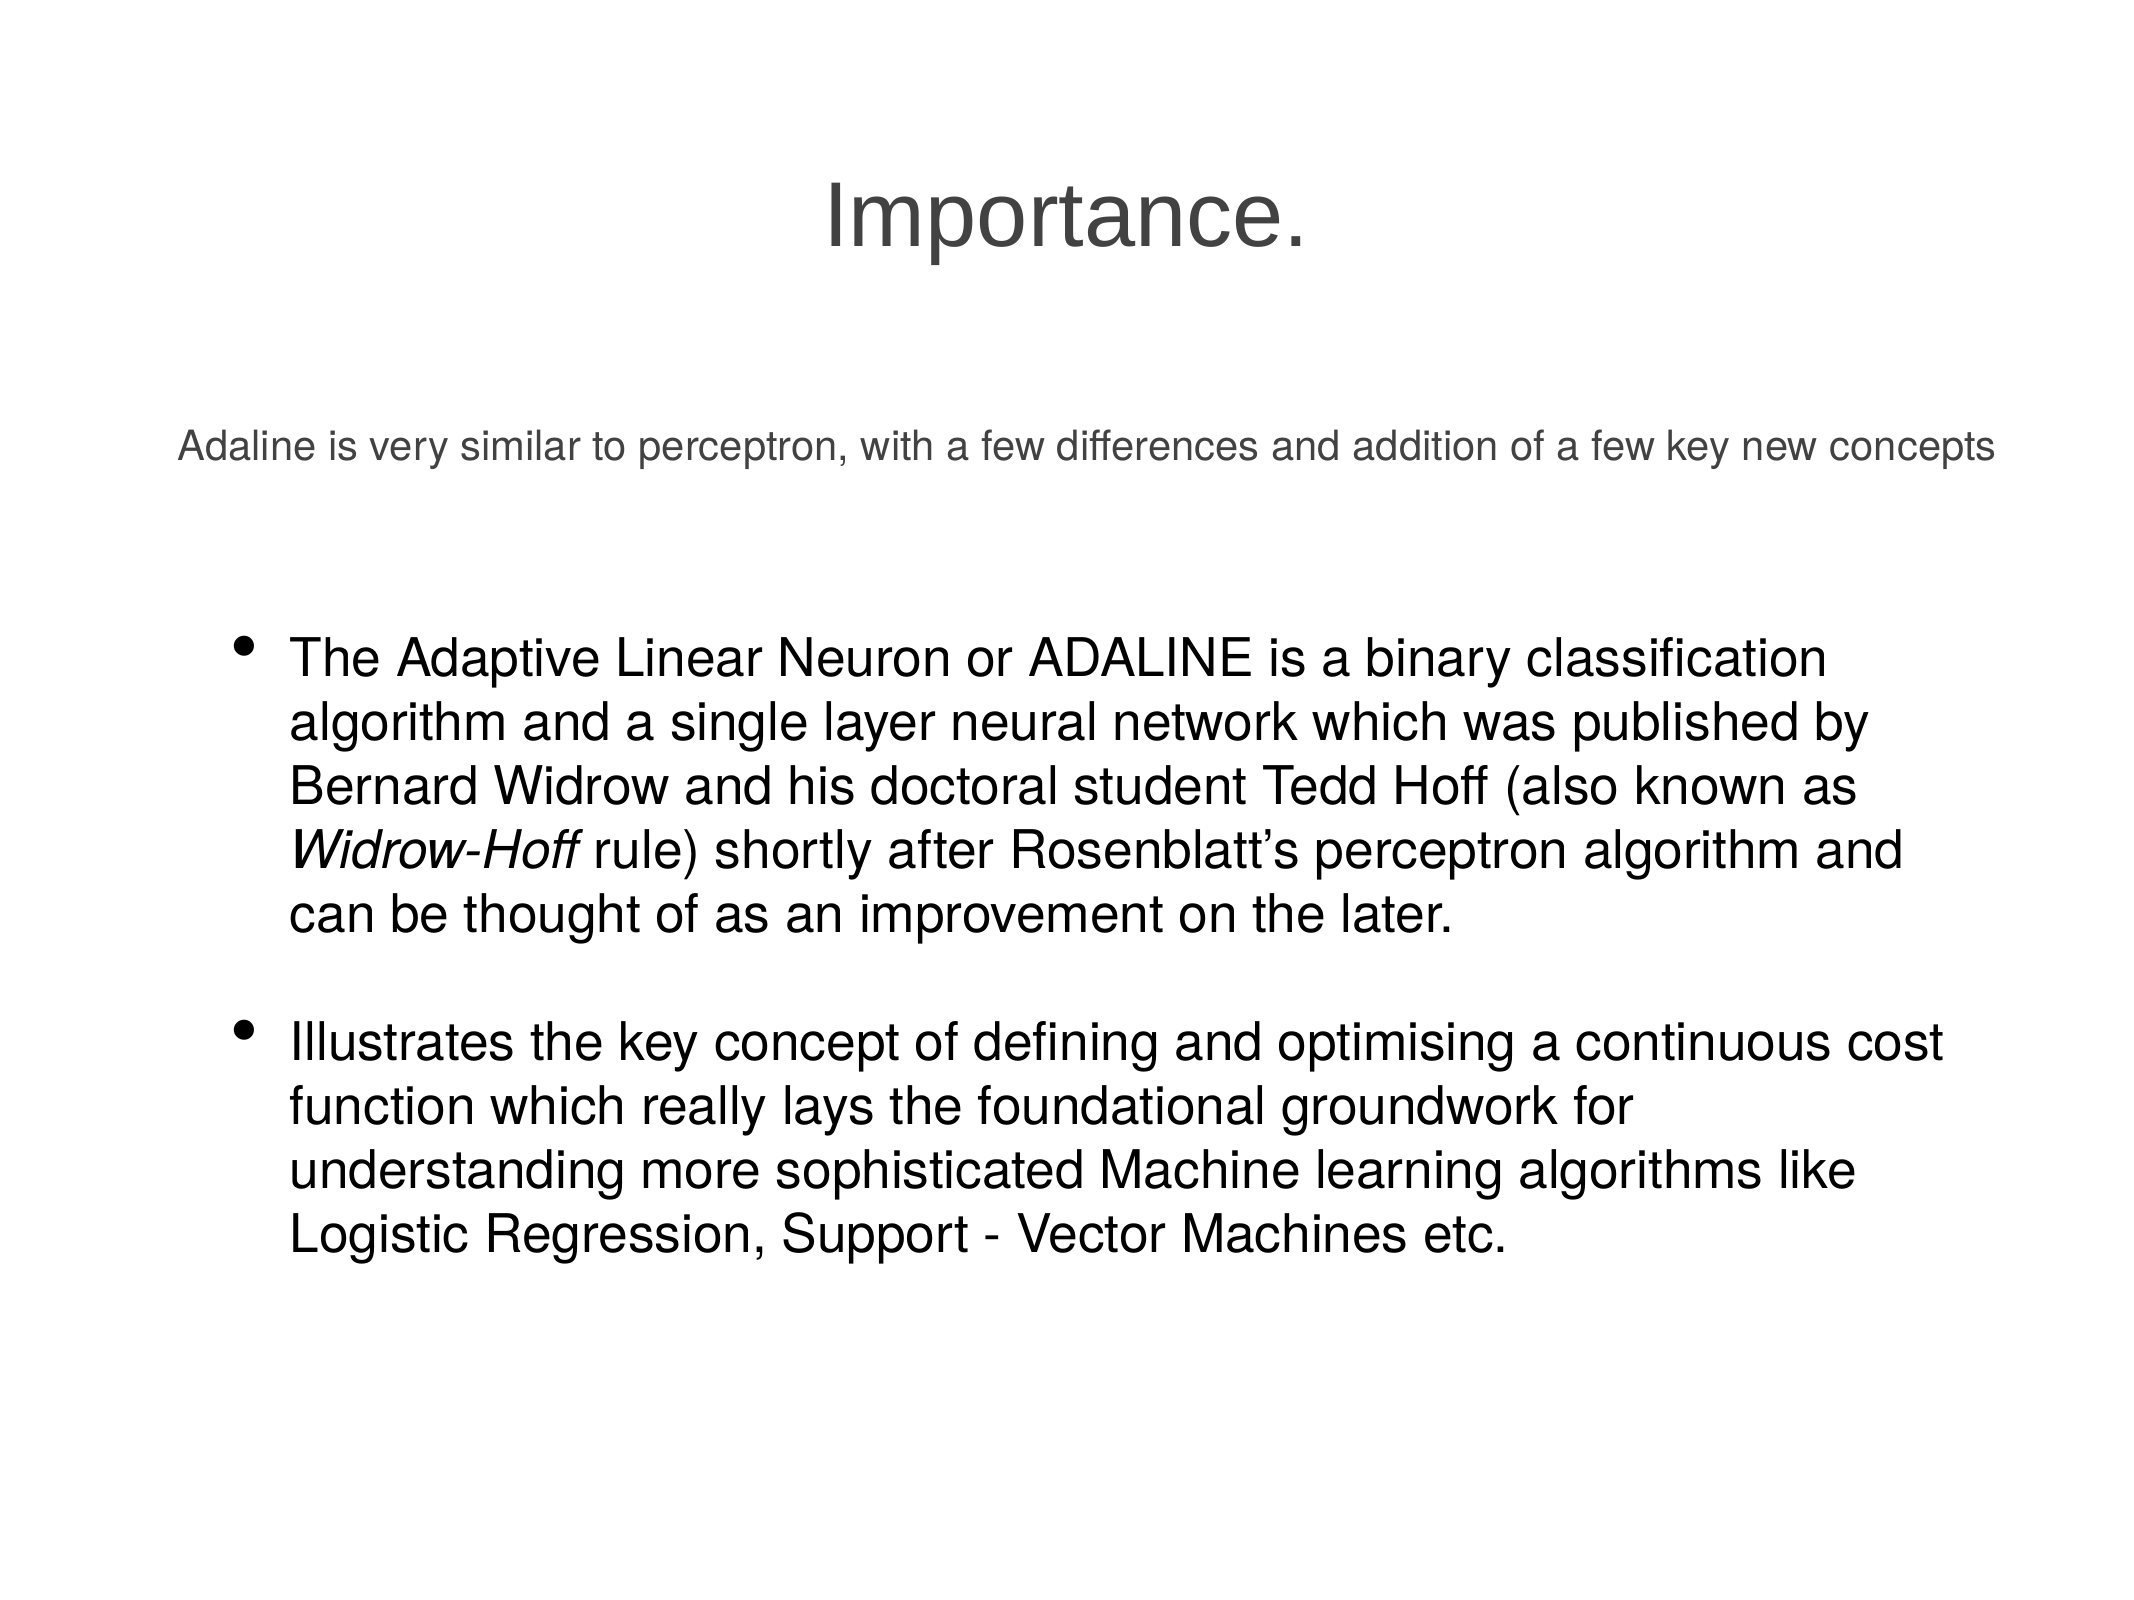

# Importance.
Adaline is very similar to perceptron, with a few differences and addition of a few key new concepts
The Adaptive Linear Neuron or ADALINE is a binary classification algorithm and a single layer neural network which was published by Bernard Widrow and his doctoral student Tedd Hoff (also known as Widrow-Hoff rule) shortly after Rosenblatt’s perceptron algorithm and can be thought of as an improvement on the later.

Illustrates the key concept of defining and optimising a continuous cost function which really lays the foundational groundwork for understanding more sophisticated Machine learning algorithms like Logistic Regression, Support - Vector Machines etc.